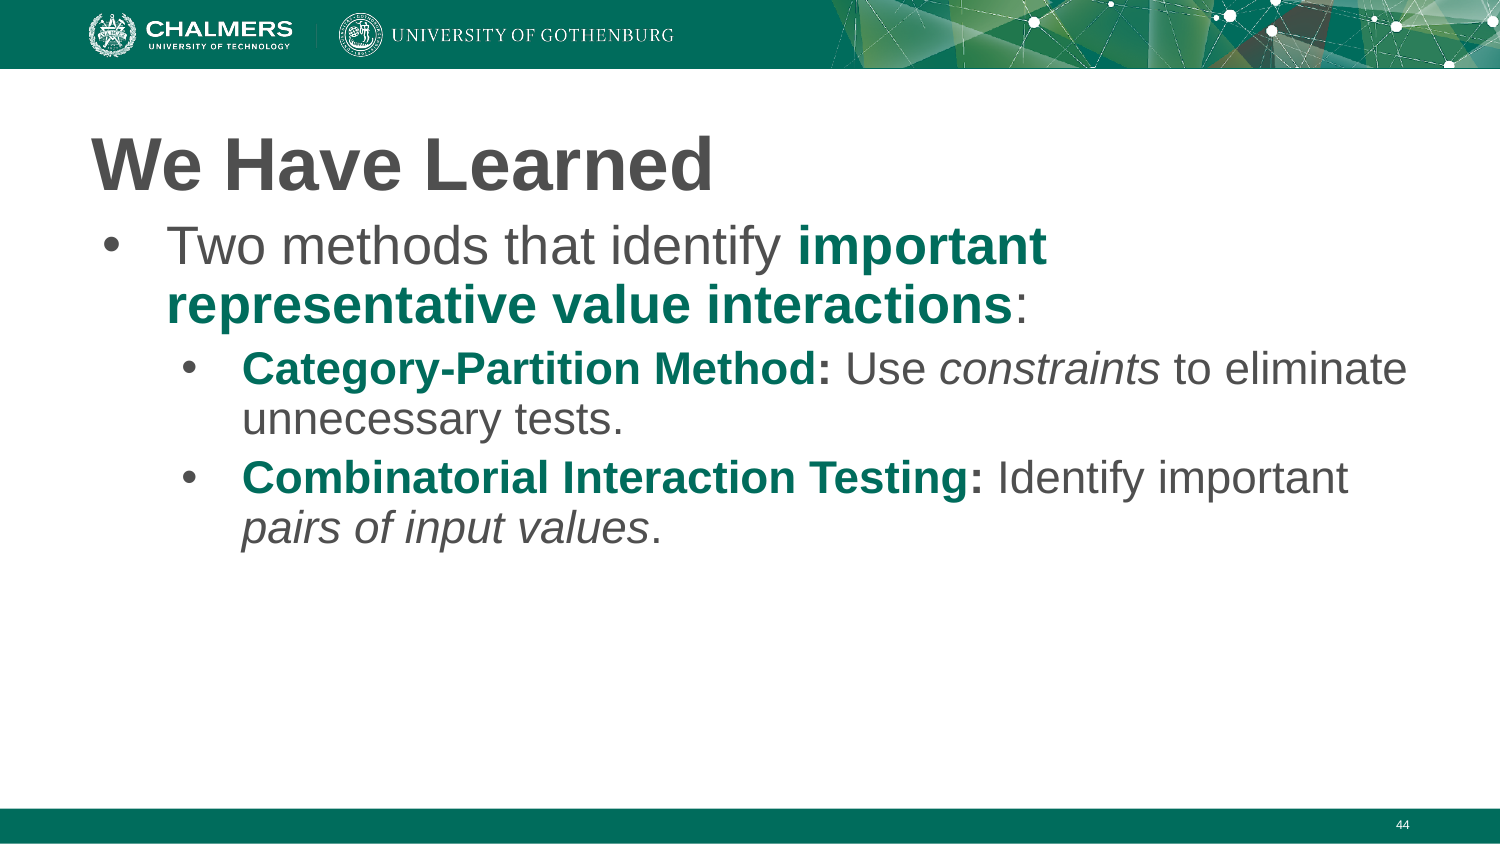

# We Have Learned
Two methods that identify important representative value interactions:
Category-Partition Method: Use constraints to eliminate unnecessary tests.
Combinatorial Interaction Testing: Identify important pairs of input values.
44